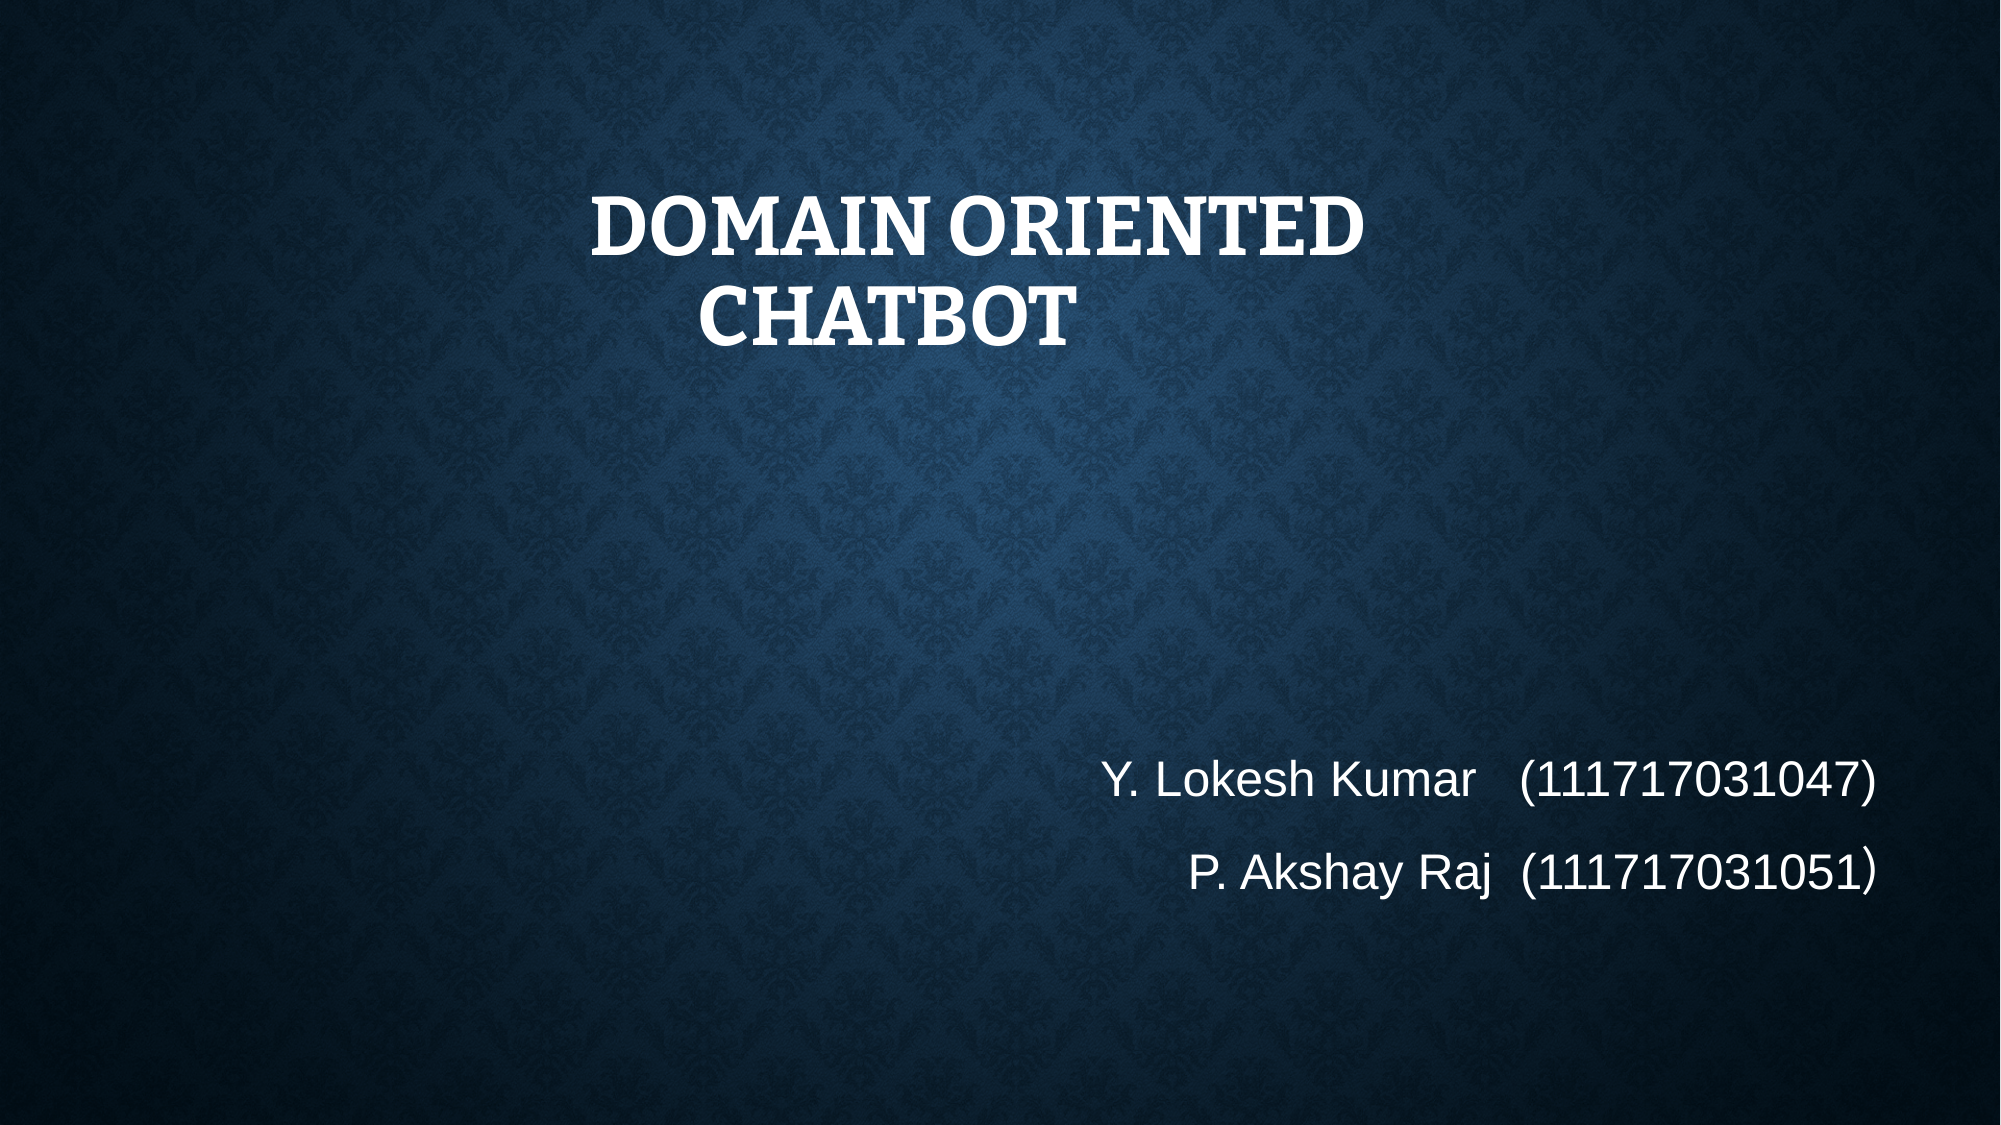

DOMAIN oriented chatbot
Y. Lokesh Kumar   (111717031047)
P. Akshay Raj  (111717031051)